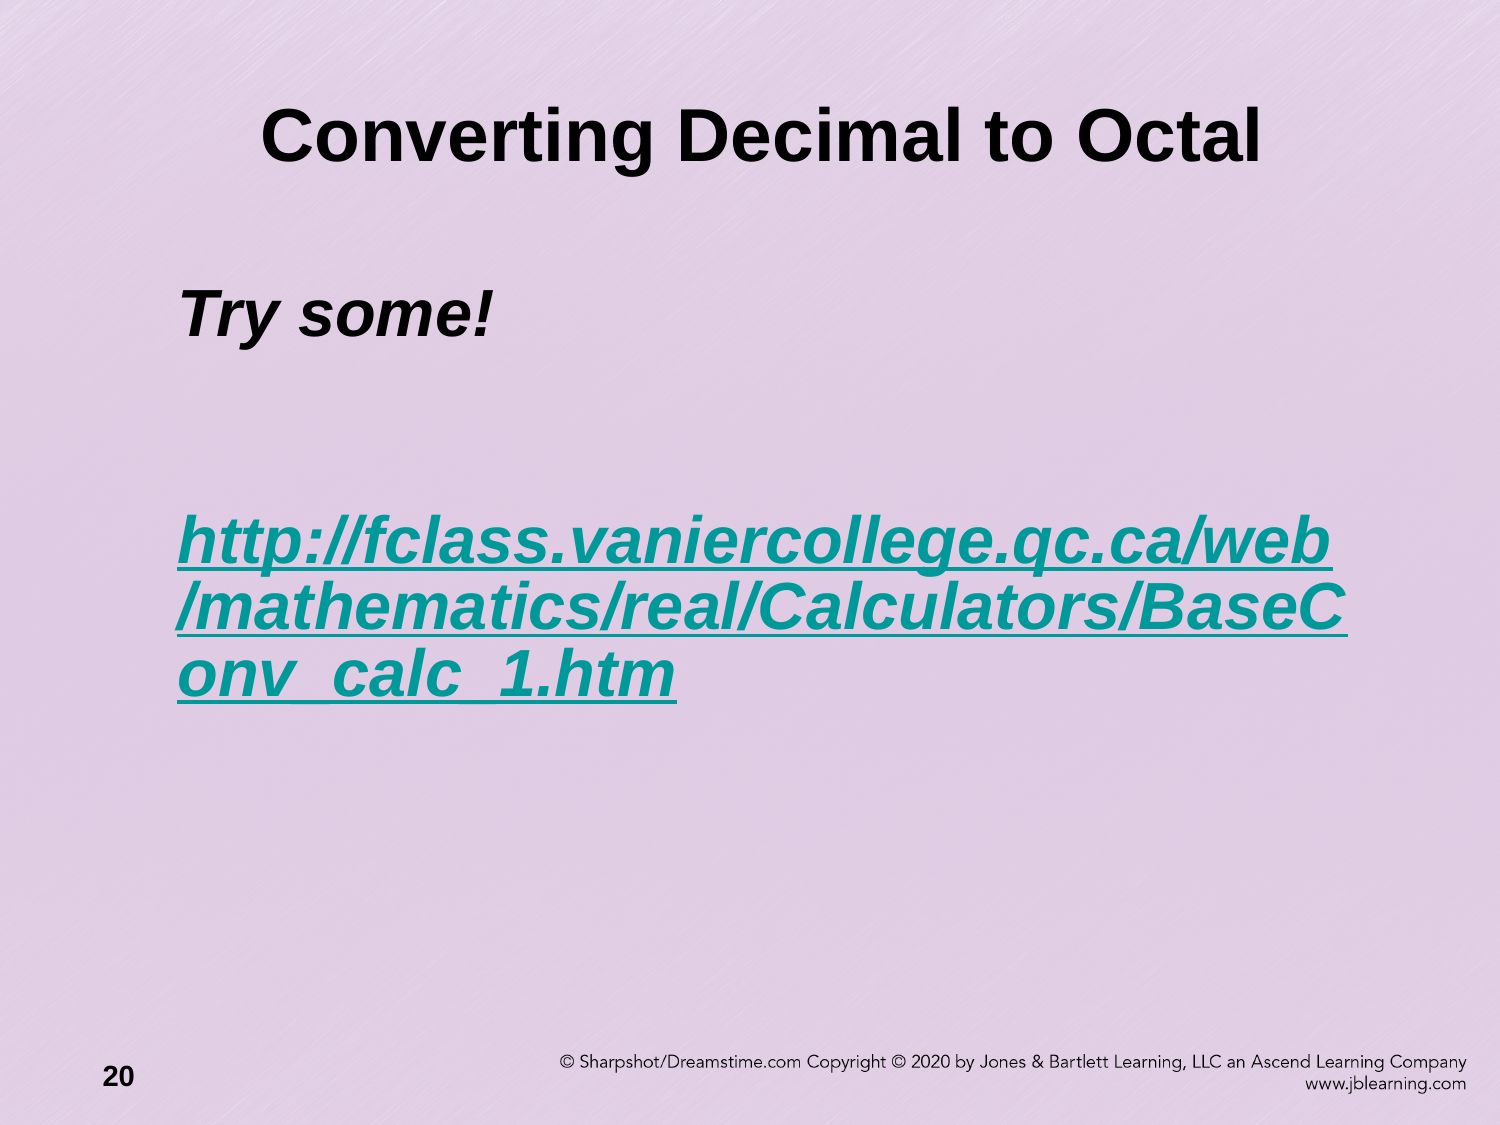

# Converting Decimal to Octal
Try some!

http://fclass.vaniercollege.qc.ca/web/mathematics/real/Calculators/BaseConv_calc_1.htm
20